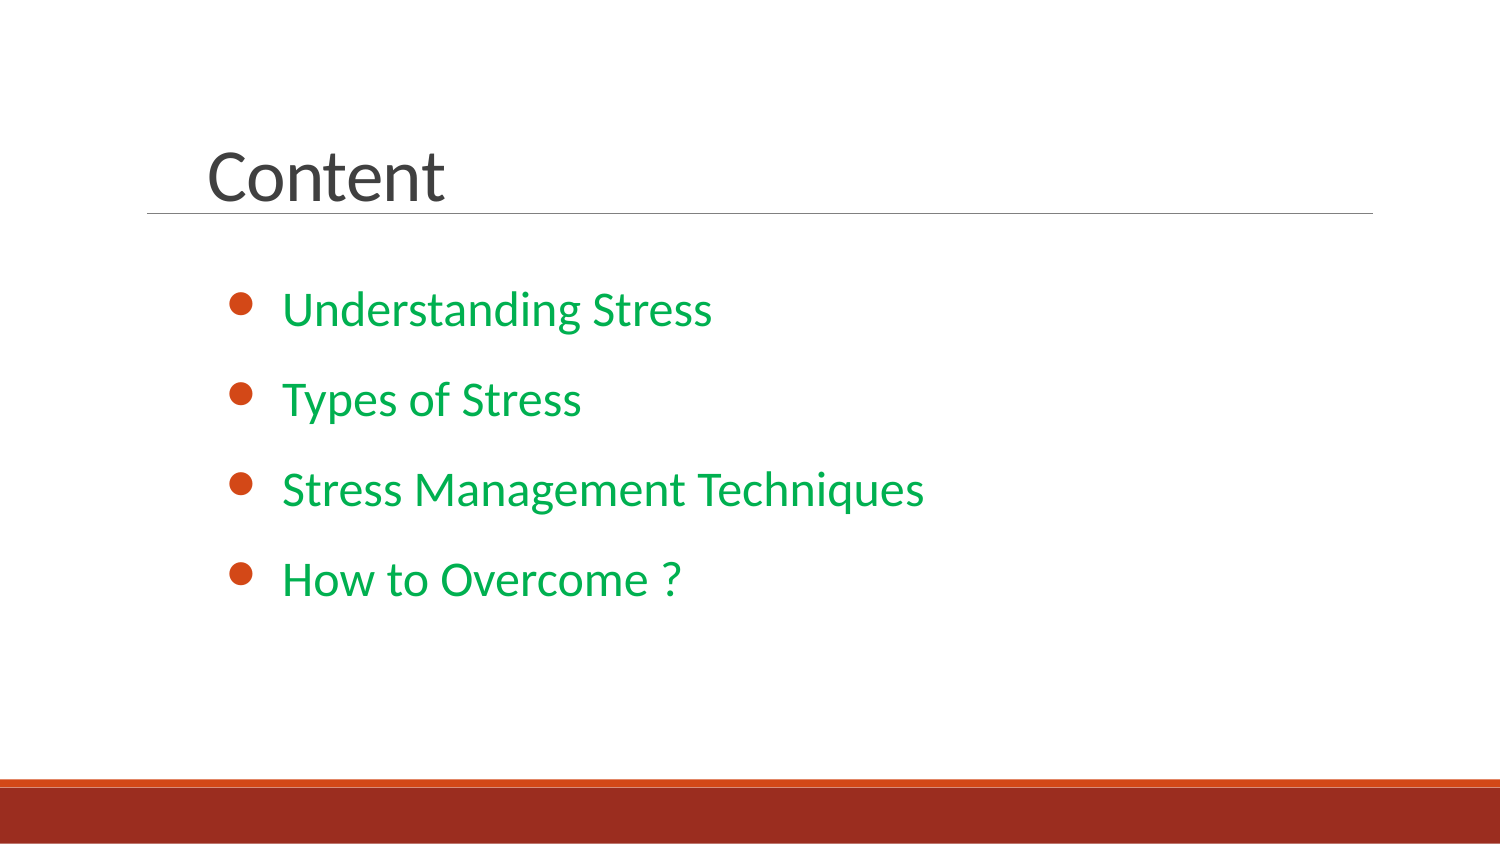

# Content
Understanding Stress
Types of Stress
Stress Management Techniques
How to Overcome ?